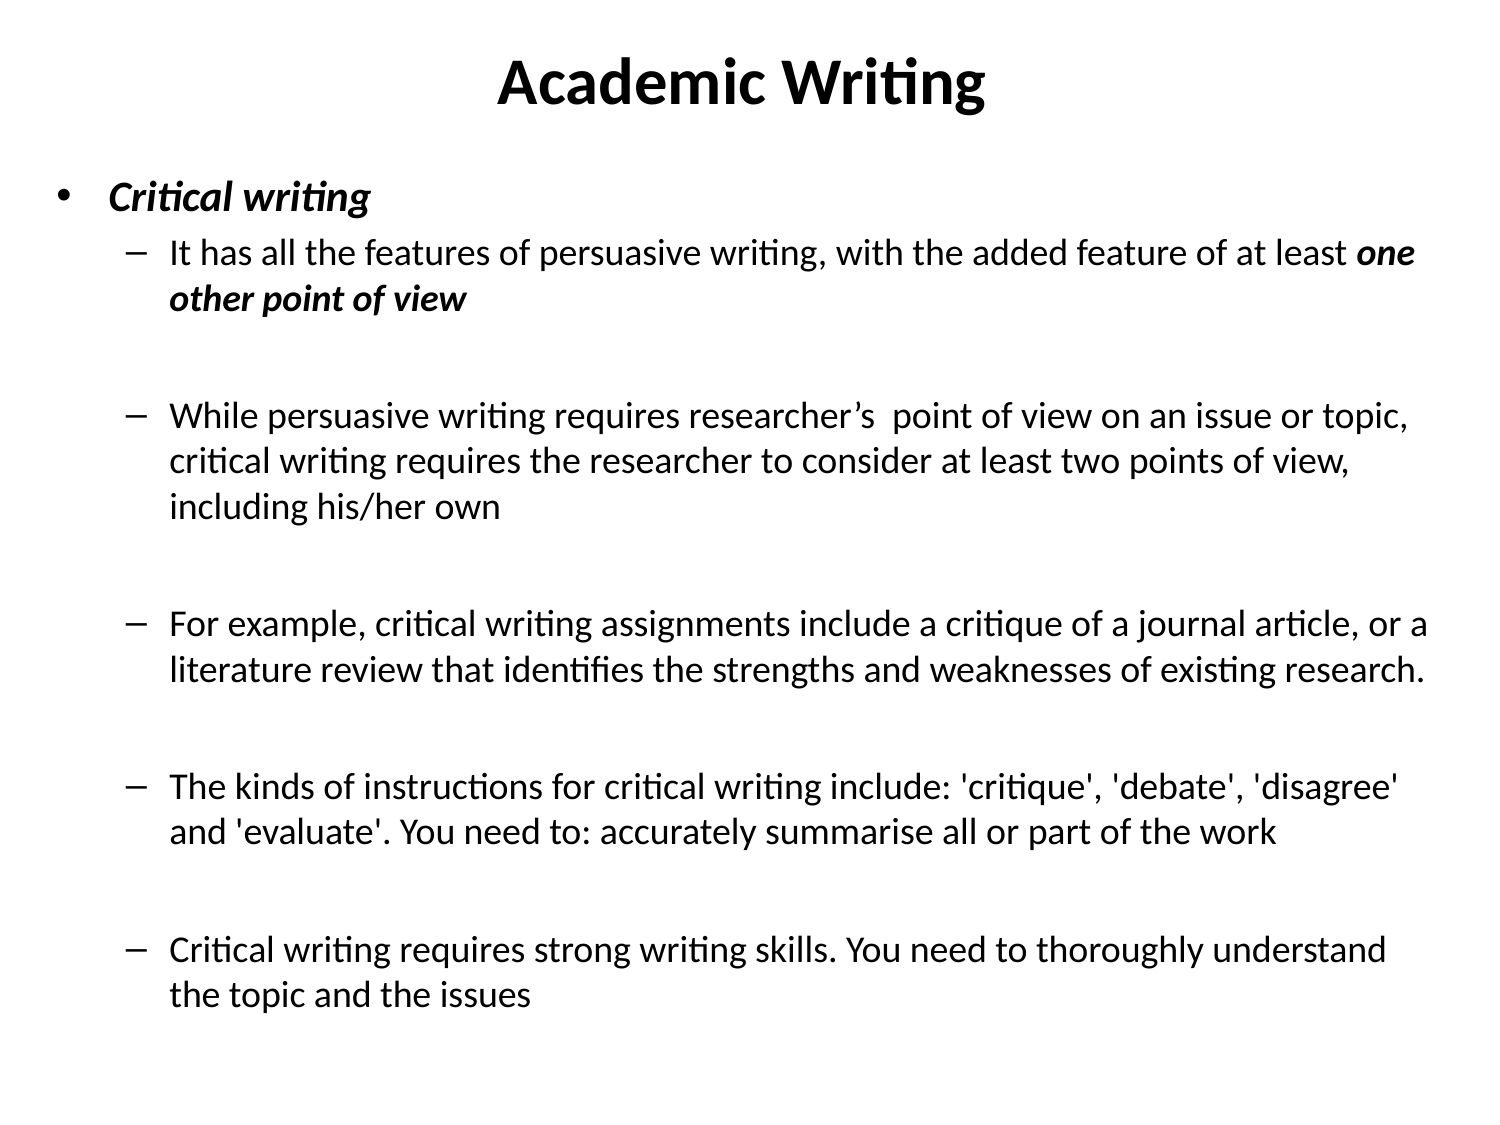

# Academic Writing
Critical writing
It has all the features of persuasive writing, with the added feature of at least one other point of view

While persuasive writing requires researcher’s  point of view on an issue or topic, critical writing requires the researcher to consider at least two points of view, including his/her own

For example, critical writing assignments include a critique of a journal article, or a literature review that identifies the strengths and weaknesses of existing research.

The kinds of instructions for critical writing include: 'critique', 'debate', 'disagree' and 'evaluate'. You need to: accurately summarise all or part of the work

Critical writing requires strong writing skills. You need to thoroughly understand the topic and the issues